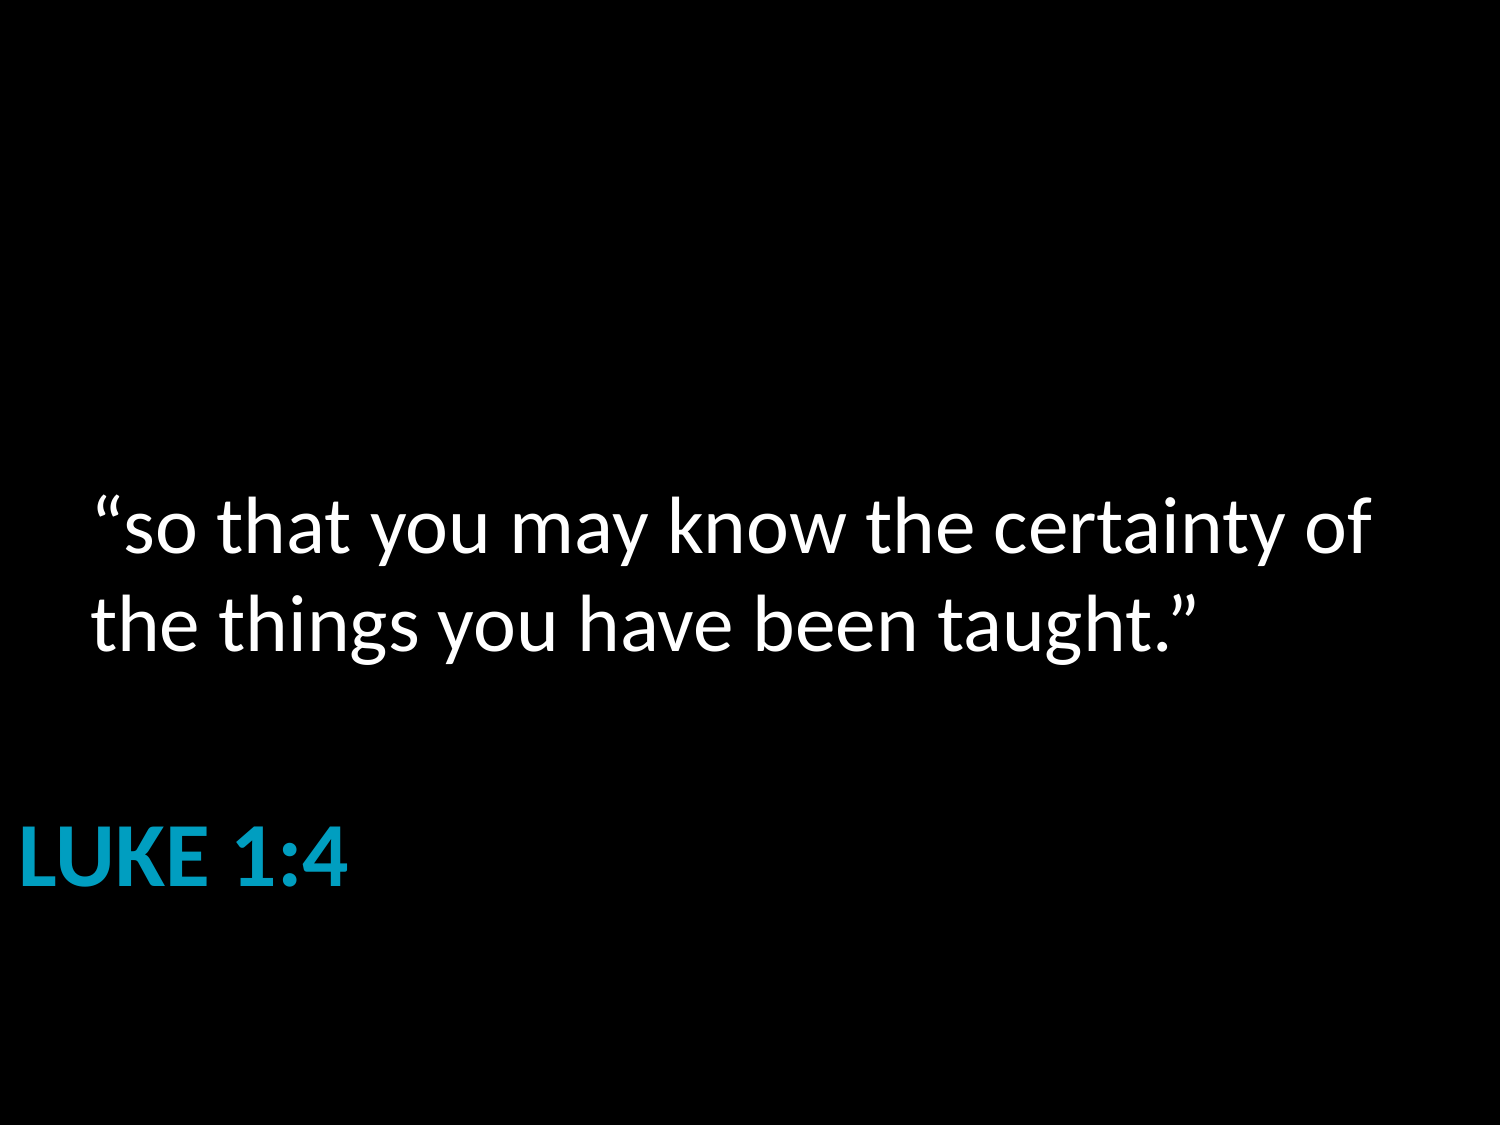

# “so that you may know the certainty of the things you have been taught.”
Luke 1:4